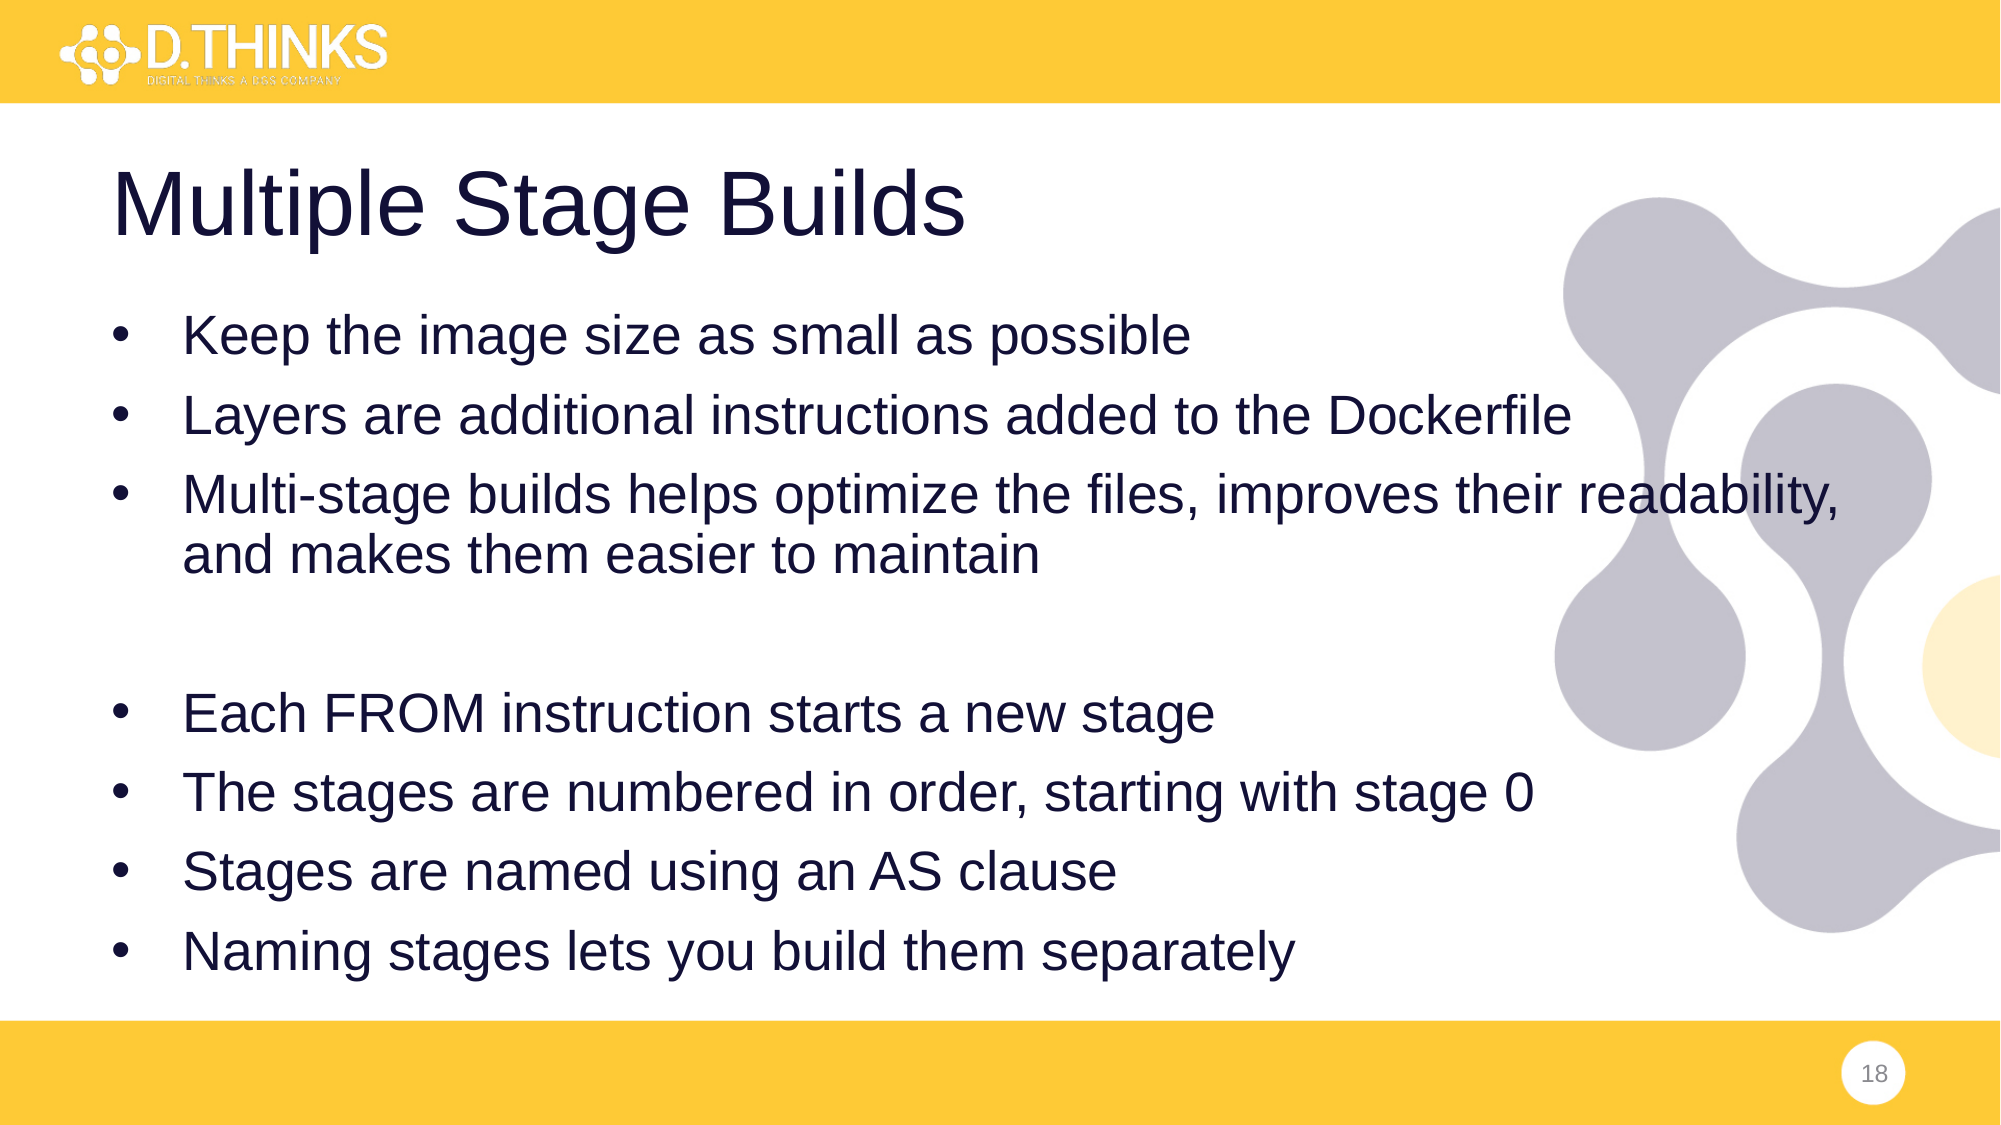

# Multiple Stage Builds
Keep the image size as small as possible
Layers are additional instructions added to the Dockerfile
Multi-stage builds helps optimize the files, improves their readability, and makes them easier to maintain

Each FROM instruction starts a new stage
The stages are numbered in order, starting with stage 0
Stages are named using an AS clause
Naming stages lets you build them separately

18